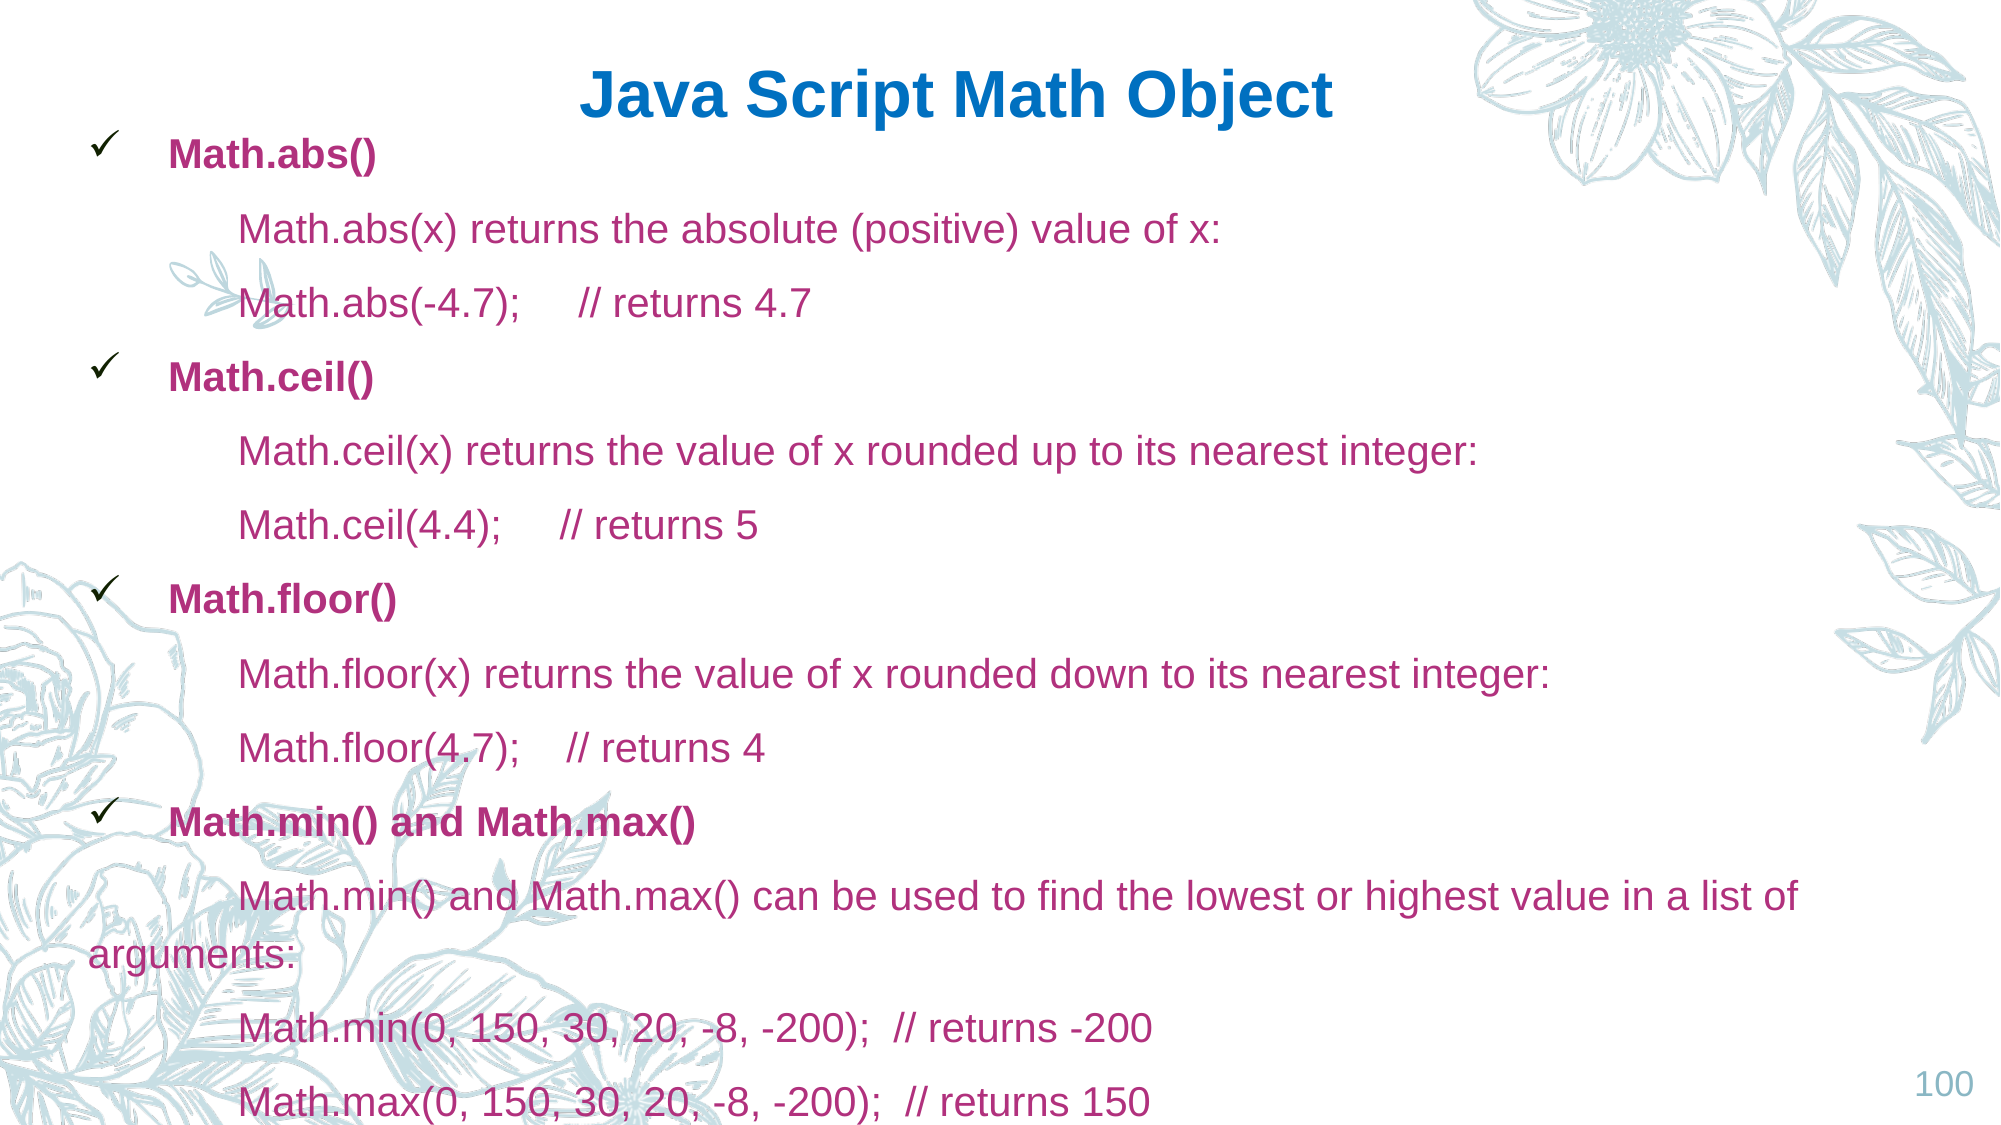

# Java Script Math Object
Math.abs()
	Math.abs(x) returns the absolute (positive) value of x:
	Math.abs(-4.7);     // returns 4.7
Math.ceil()
	Math.ceil(x) returns the value of x rounded up to its nearest integer:
	Math.ceil(4.4);     // returns 5
Math.floor()
	Math.floor(x) returns the value of x rounded down to its nearest integer:
	Math.floor(4.7);    // returns 4
Math.min() and Math.max()
	Math.min() and Math.max() can be used to find the lowest or highest value in a list of arguments:
	Math.min(0, 150, 30, 20, -8, -200);  // returns -200
	Math.max(0, 150, 30, 20, -8, -200);  // returns 150

100